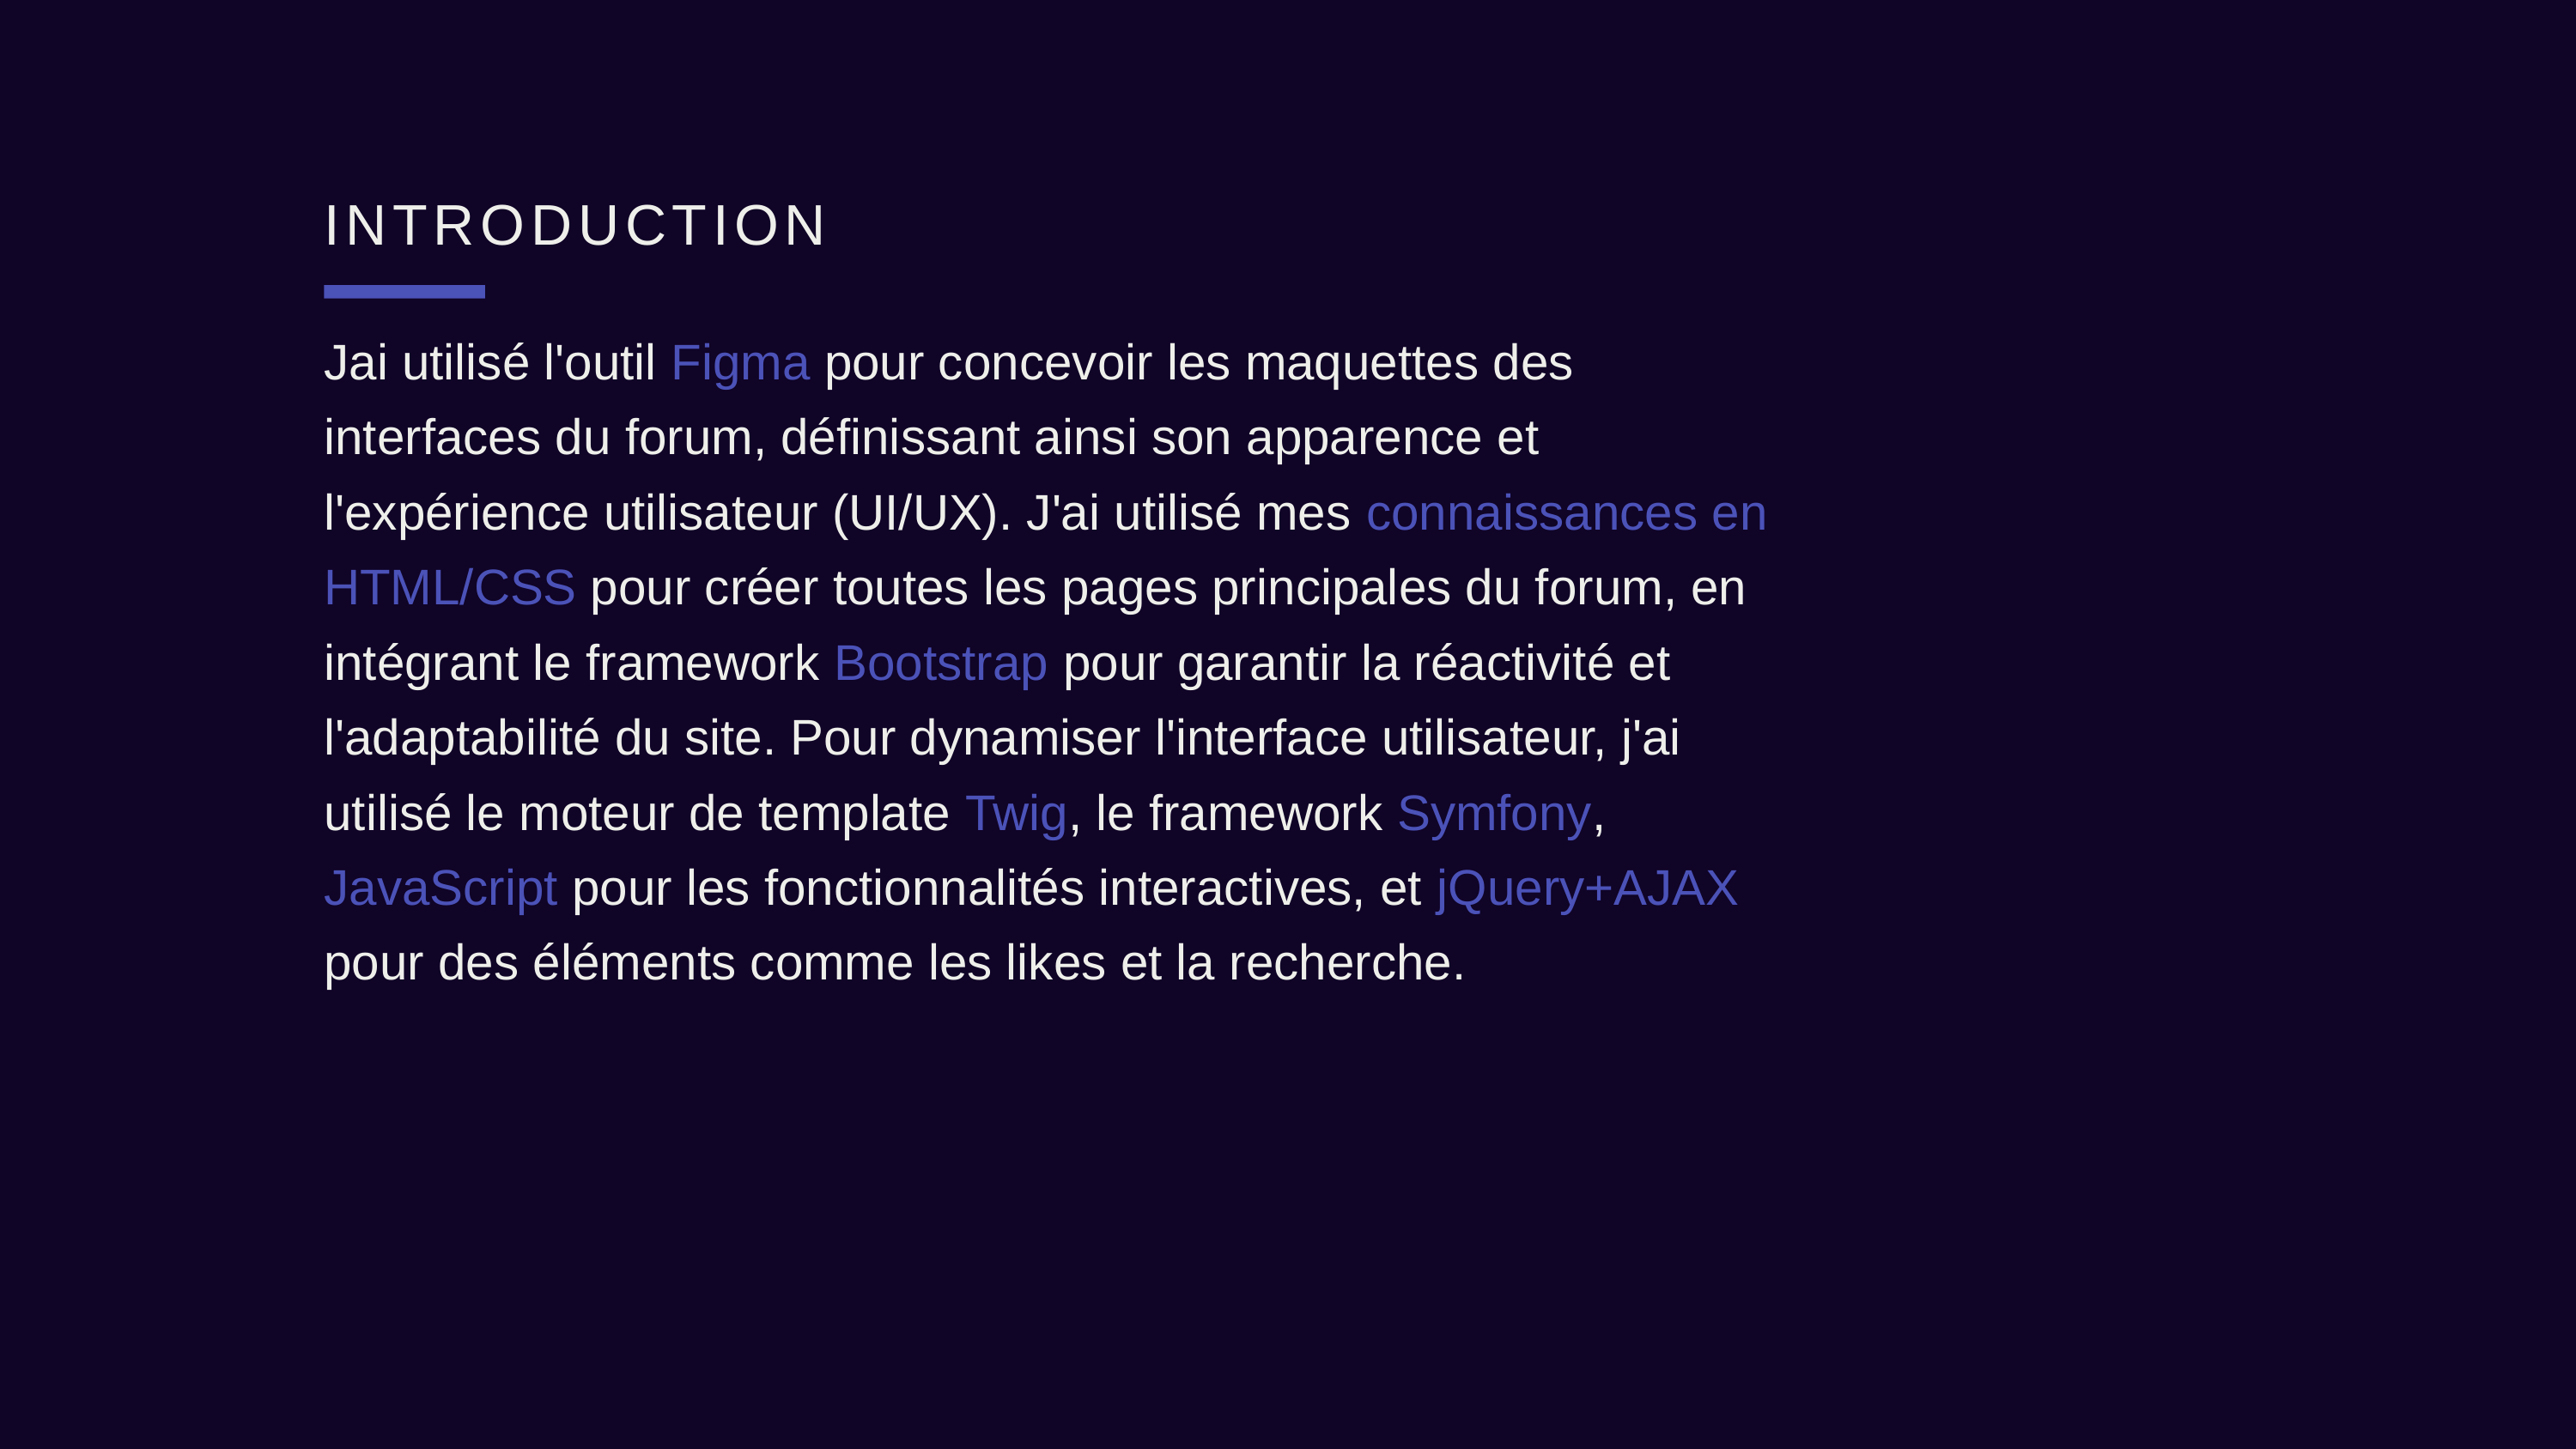

INTRODUCTION

Jai utilisé l'outil Figma pour concevoir les maquettes des interfaces du forum, définissant ainsi son apparence et l'expérience utilisateur (UI/UX). J'ai utilisé mes connaissances en HTML/CSS pour créer toutes les pages principales du forum, en intégrant le framework Bootstrap pour garantir la réactivité et l'adaptabilité du site. Pour dynamiser l'interface utilisateur, j'ai utilisé le moteur de template Twig, le framework Symfony, JavaScript pour les fonctionnalités interactives, et jQuery+AJAX pour des éléments comme les likes et la recherche.